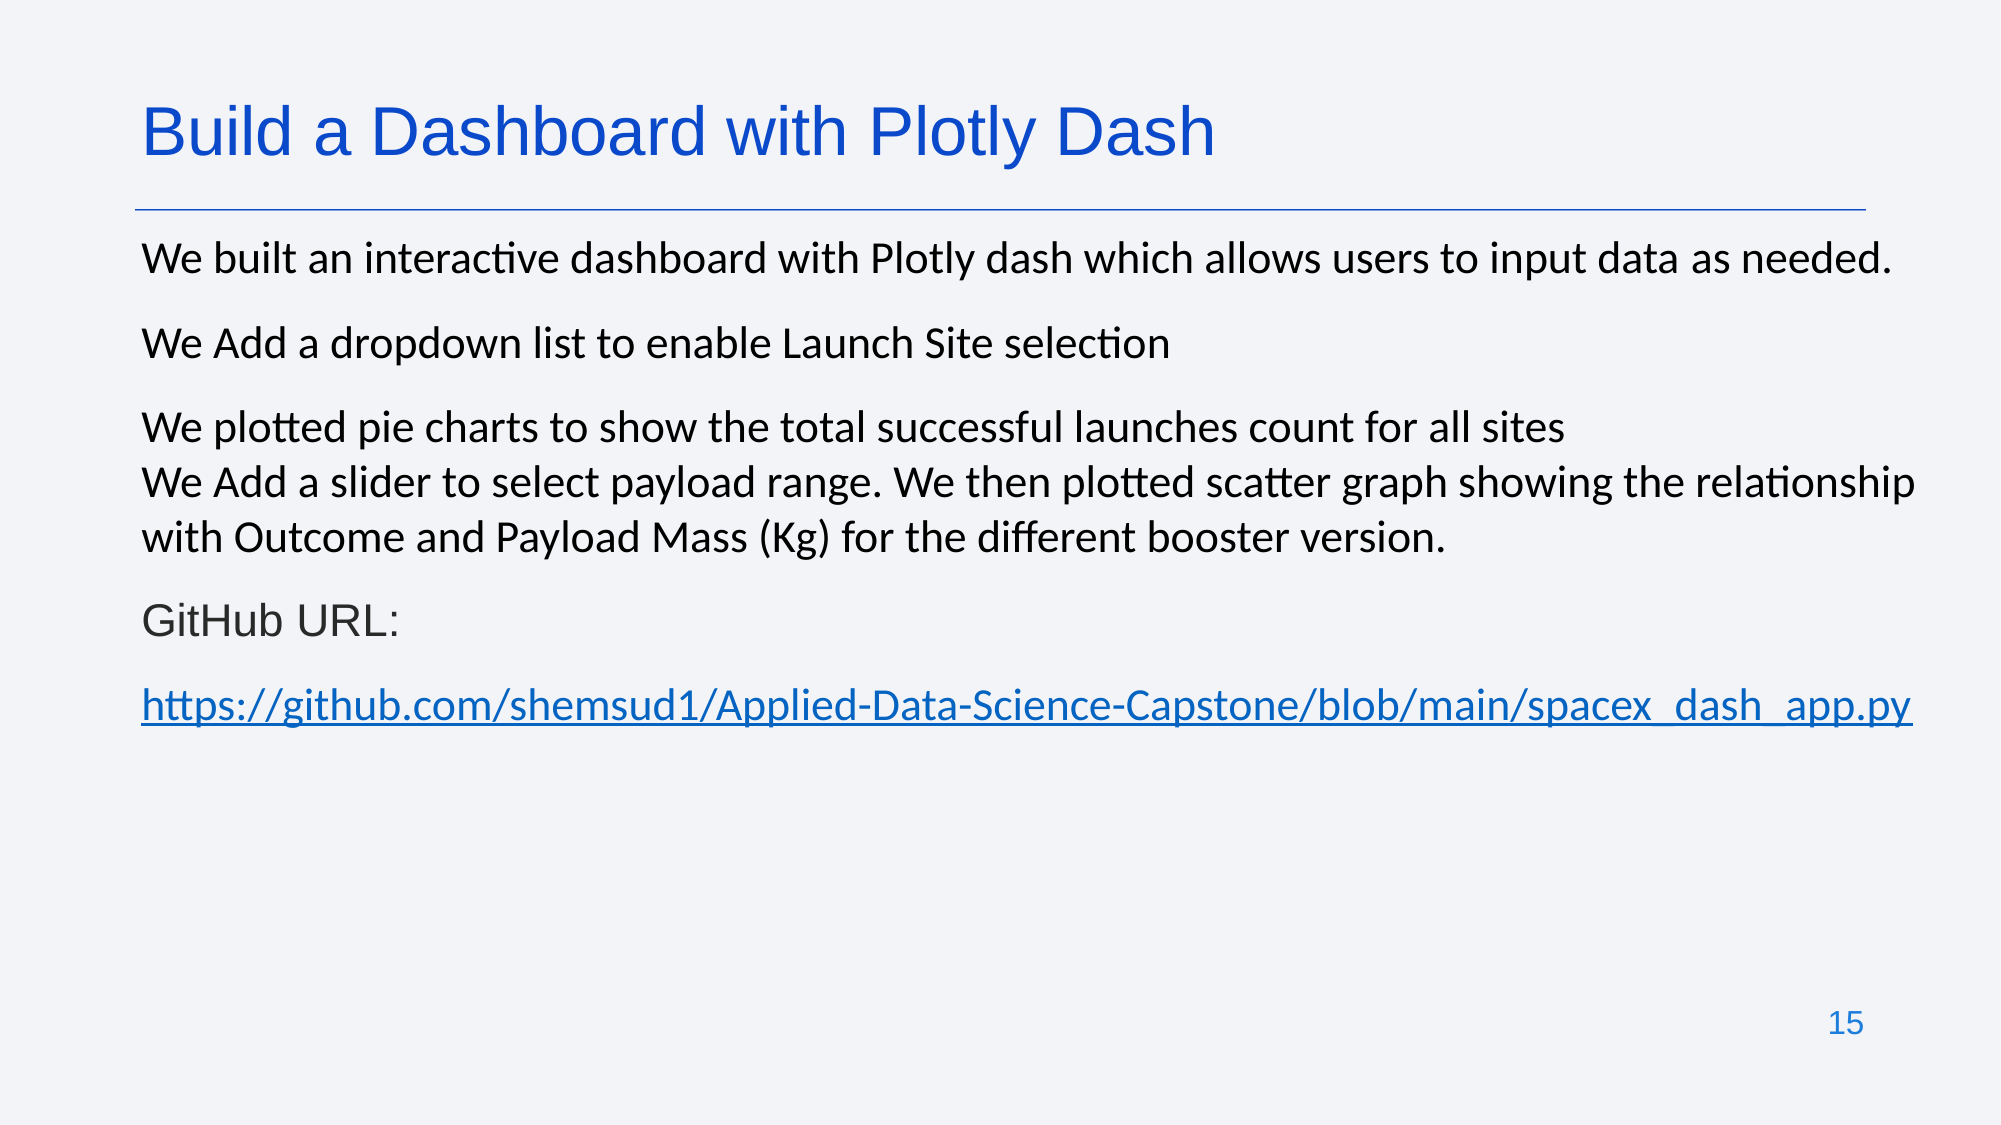

Build a Dashboard with Plotly Dash
We built an interactive dashboard with Plotly dash which allows users to input data as needed.
We Add a dropdown list to enable Launch Site selection
We plotted pie charts to show the total successful launches count for all sites
We Add a slider to select payload range. We then plotted scatter graph showing the relationship with Outcome and Payload Mass (Kg) for the different booster version.
GitHub URL:
https://github.com/shemsud1/Applied-Data-Science-Capstone/blob/main/spacex_dash_app.py

15